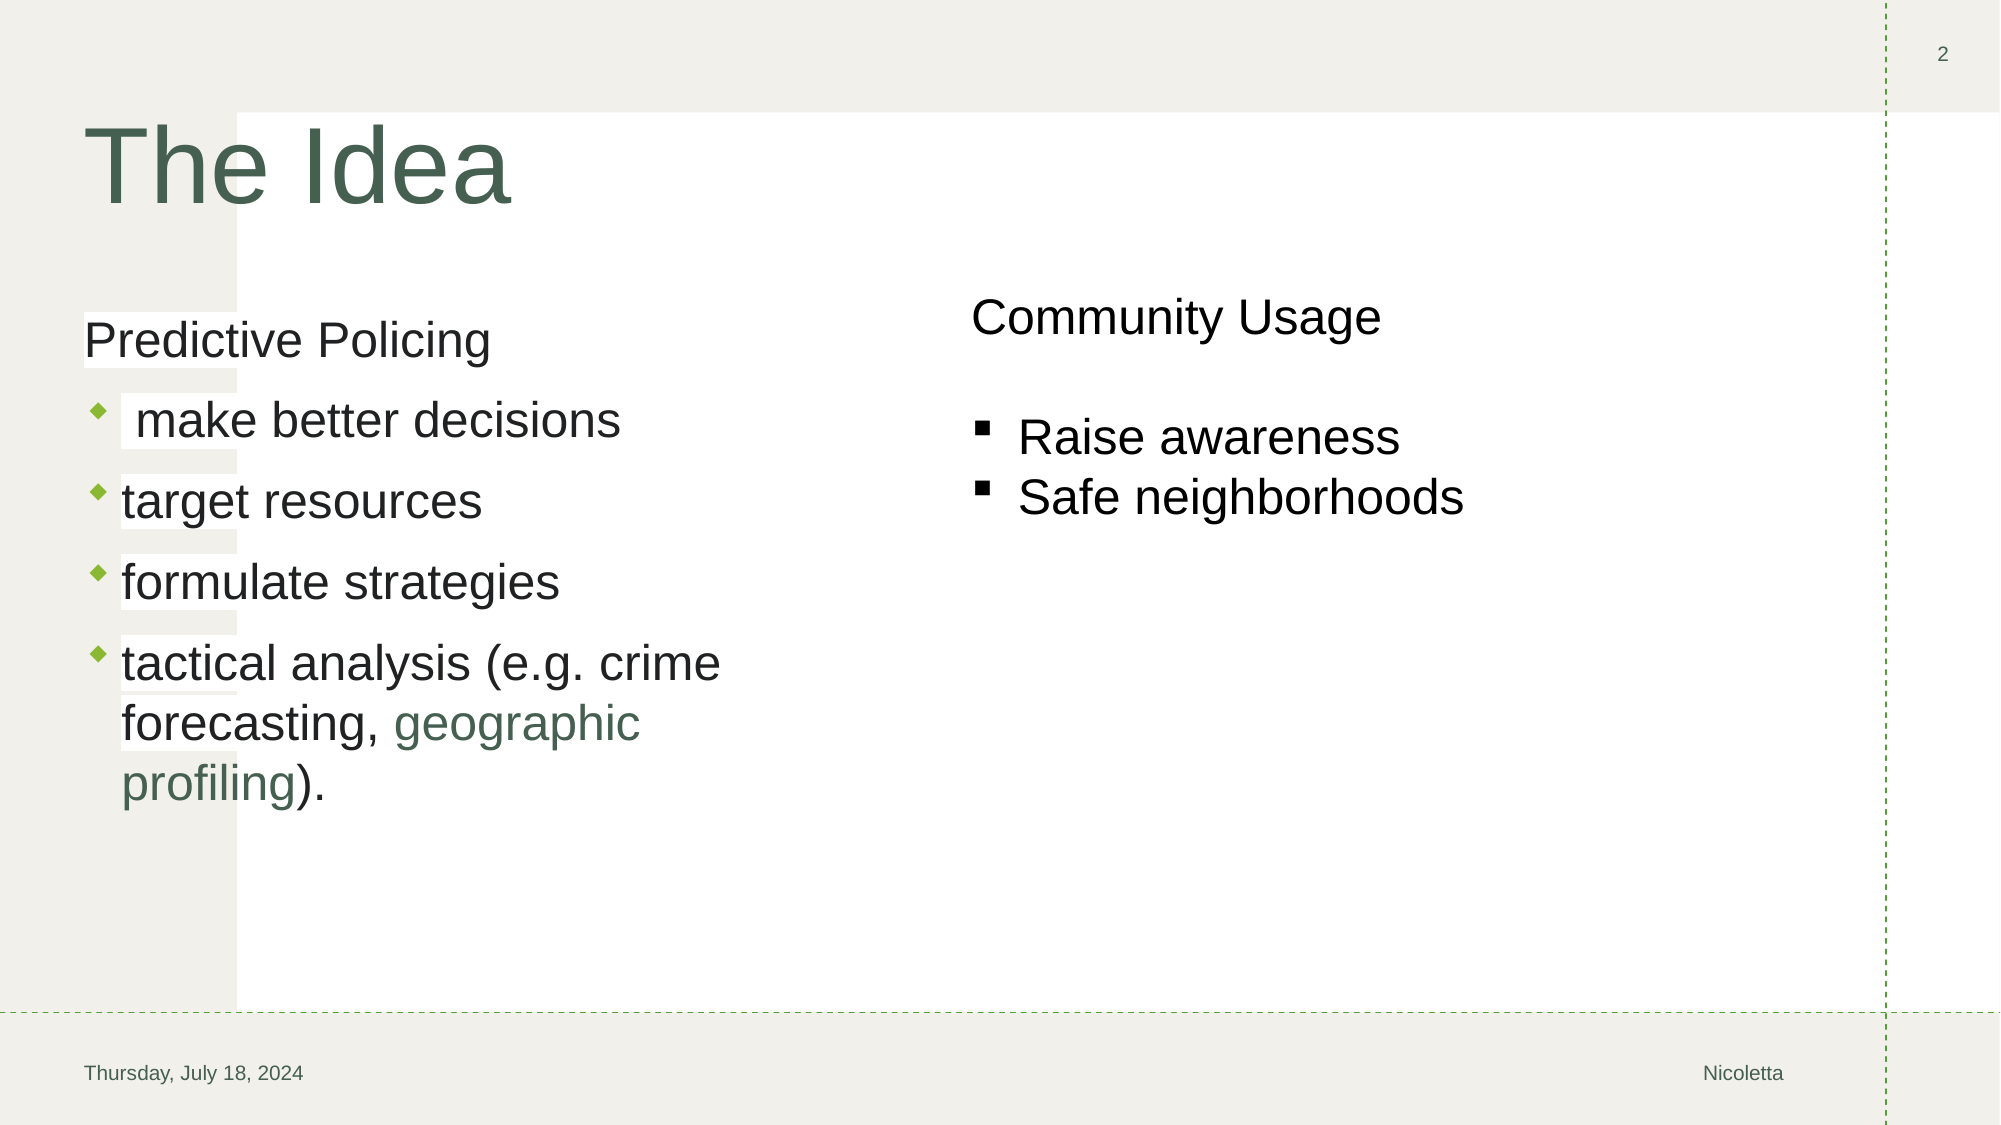

2
# The Idea
Community Usage

Raise awareness
Safe neighborhoods

Predictive Policing
 make better decisions
target resources
formulate strategies
tactical analysis (e.g. crime forecasting, geographic profiling).

Thursday, July 18, 2024
Nicoletta